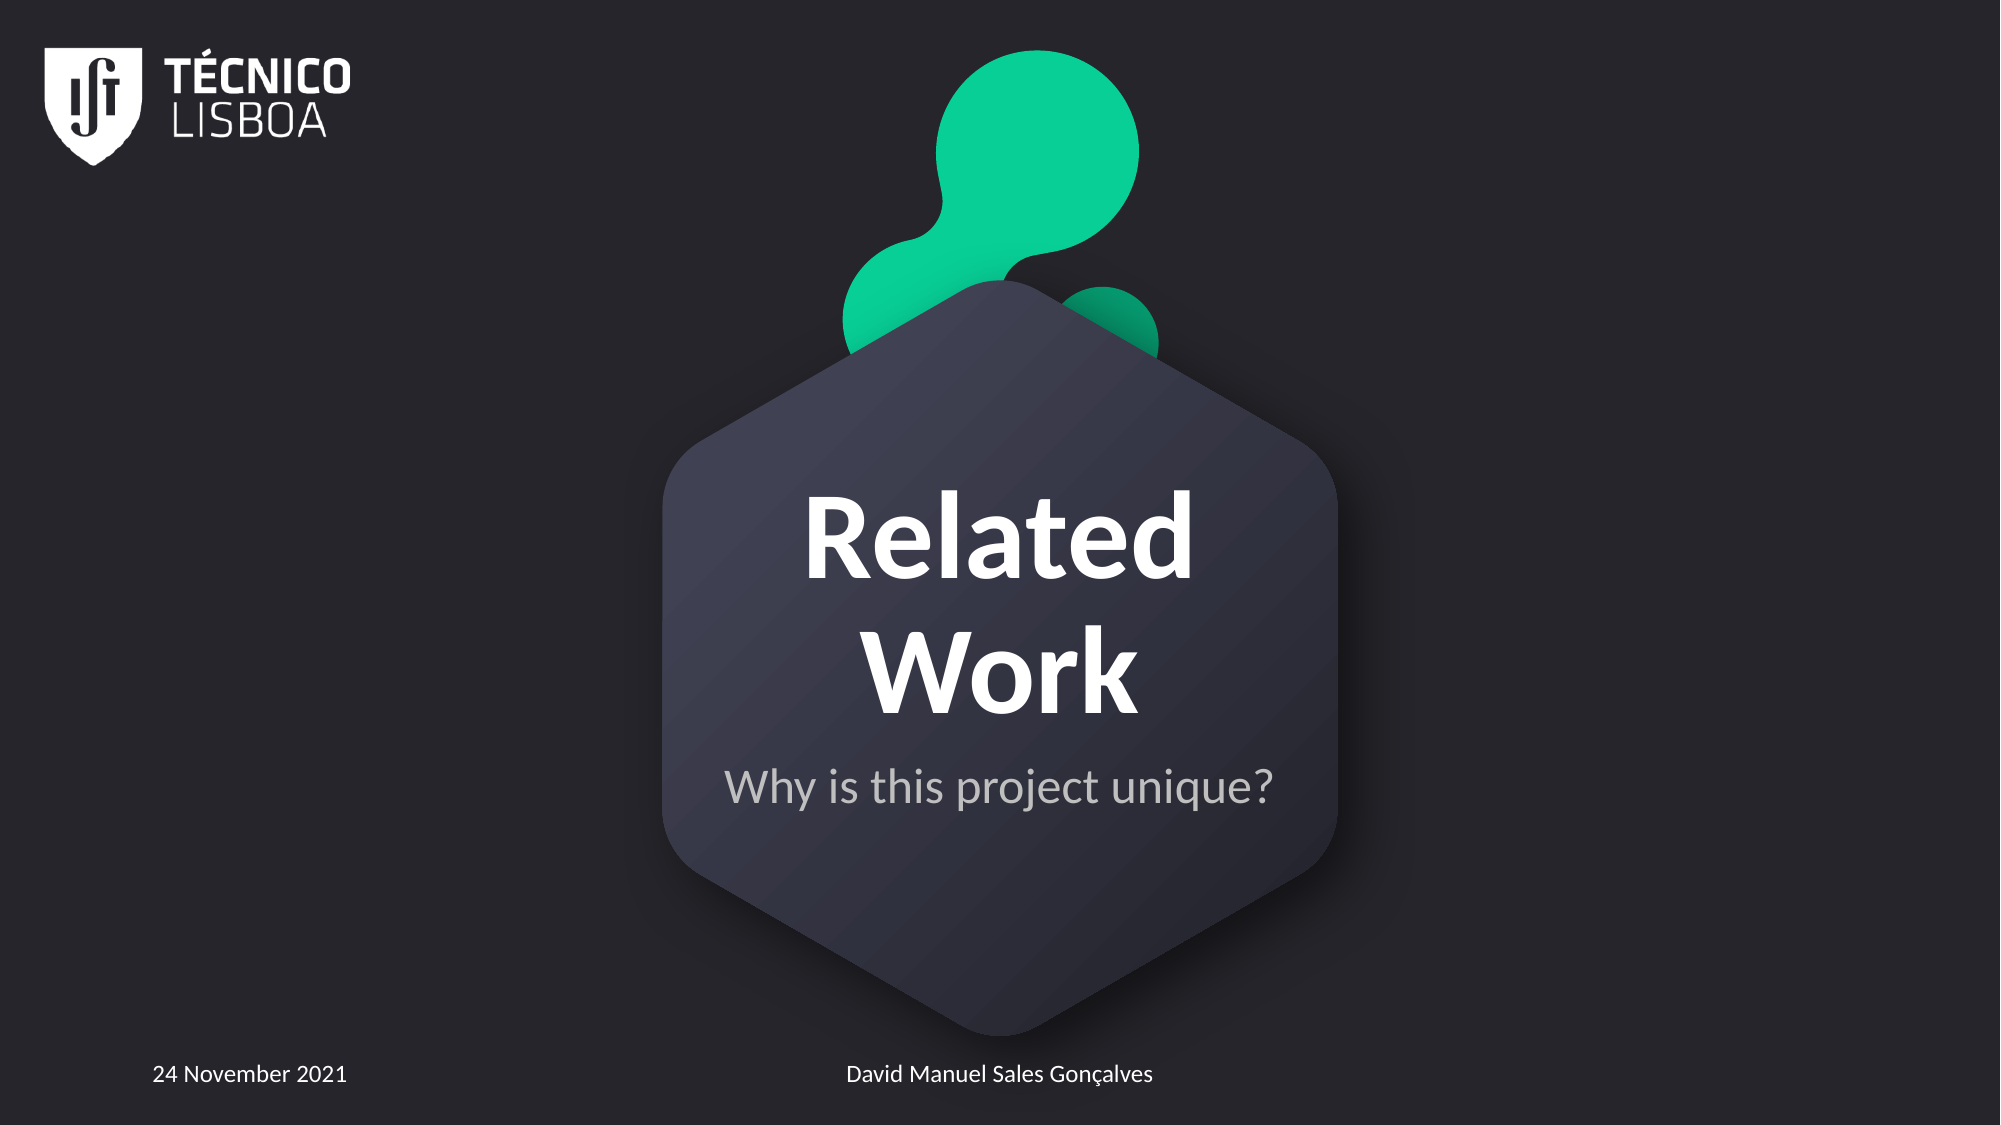

# Related Work
Why is this project unique?
24 November 2021
David Manuel Sales Gonçalves
24